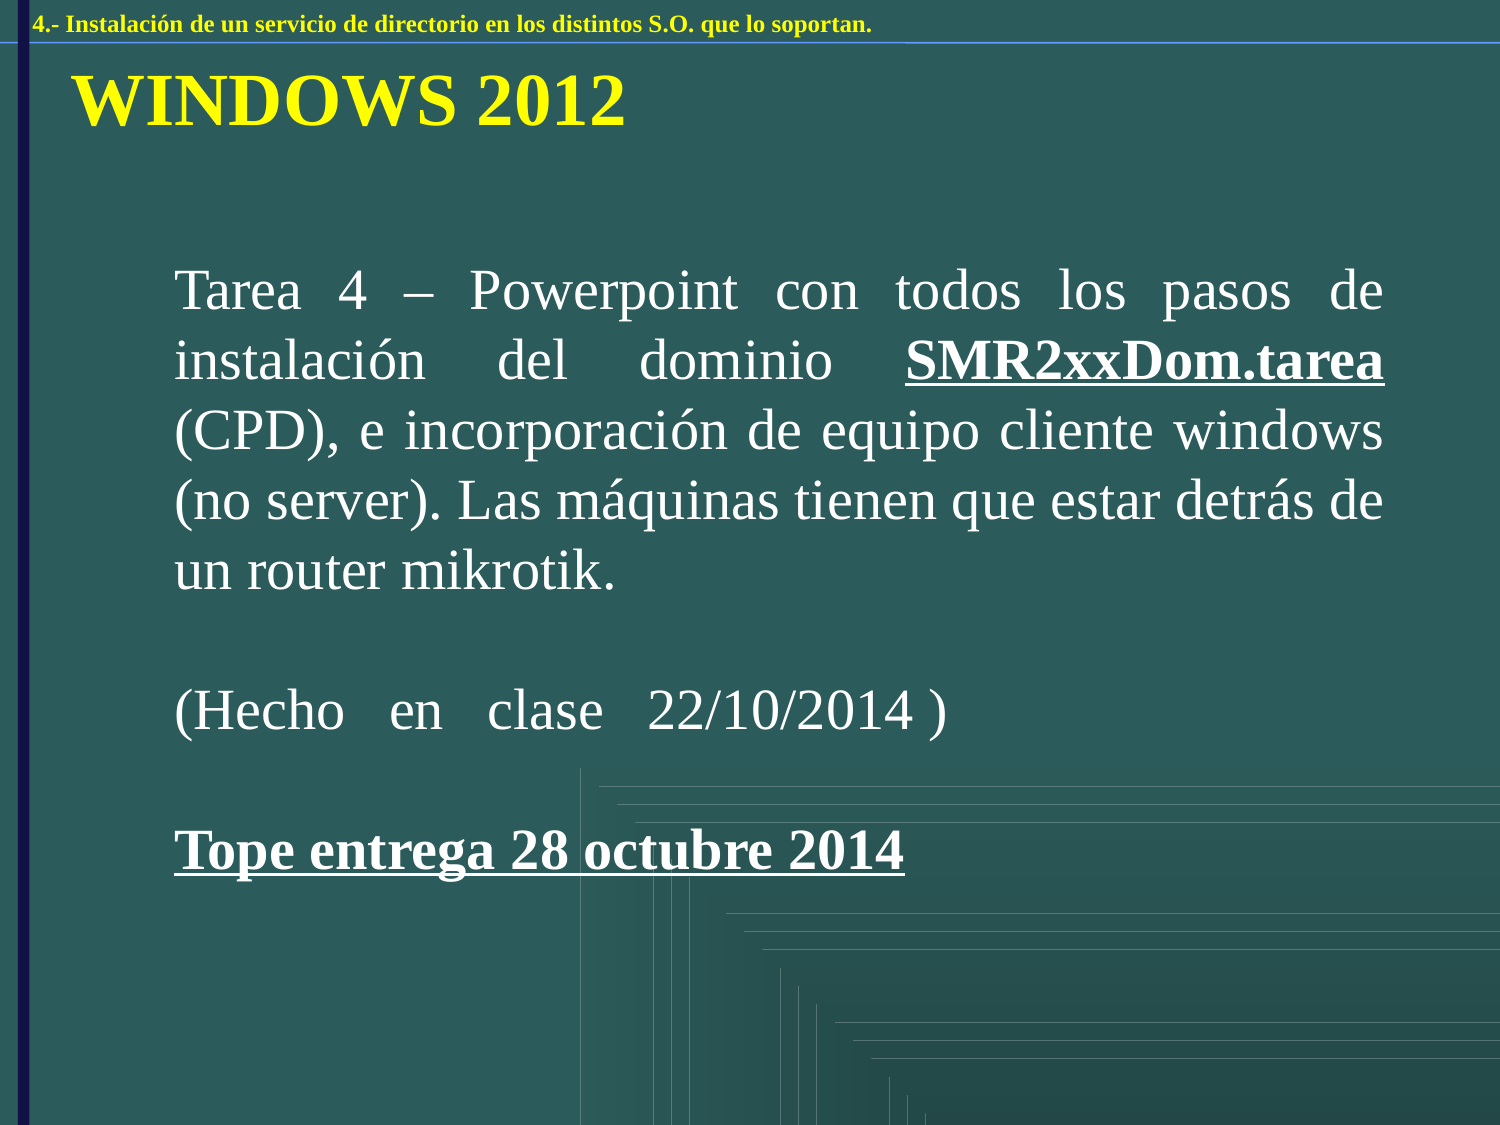

4.- Instalación de un servicio de directorio en los distintos S.O. que lo soportan.
WINDOWS 2012
Tarea 4 – Powerpoint con todos los pasos de instalación del dominio SMR2xxDom.tarea (CPD), e incorporación de equipo cliente windows (no server). Las máquinas tienen que estar detrás de un router mikrotik.

(Hecho   en   clase   22/10/2014 )

Tope entrega 28 octubre 2014